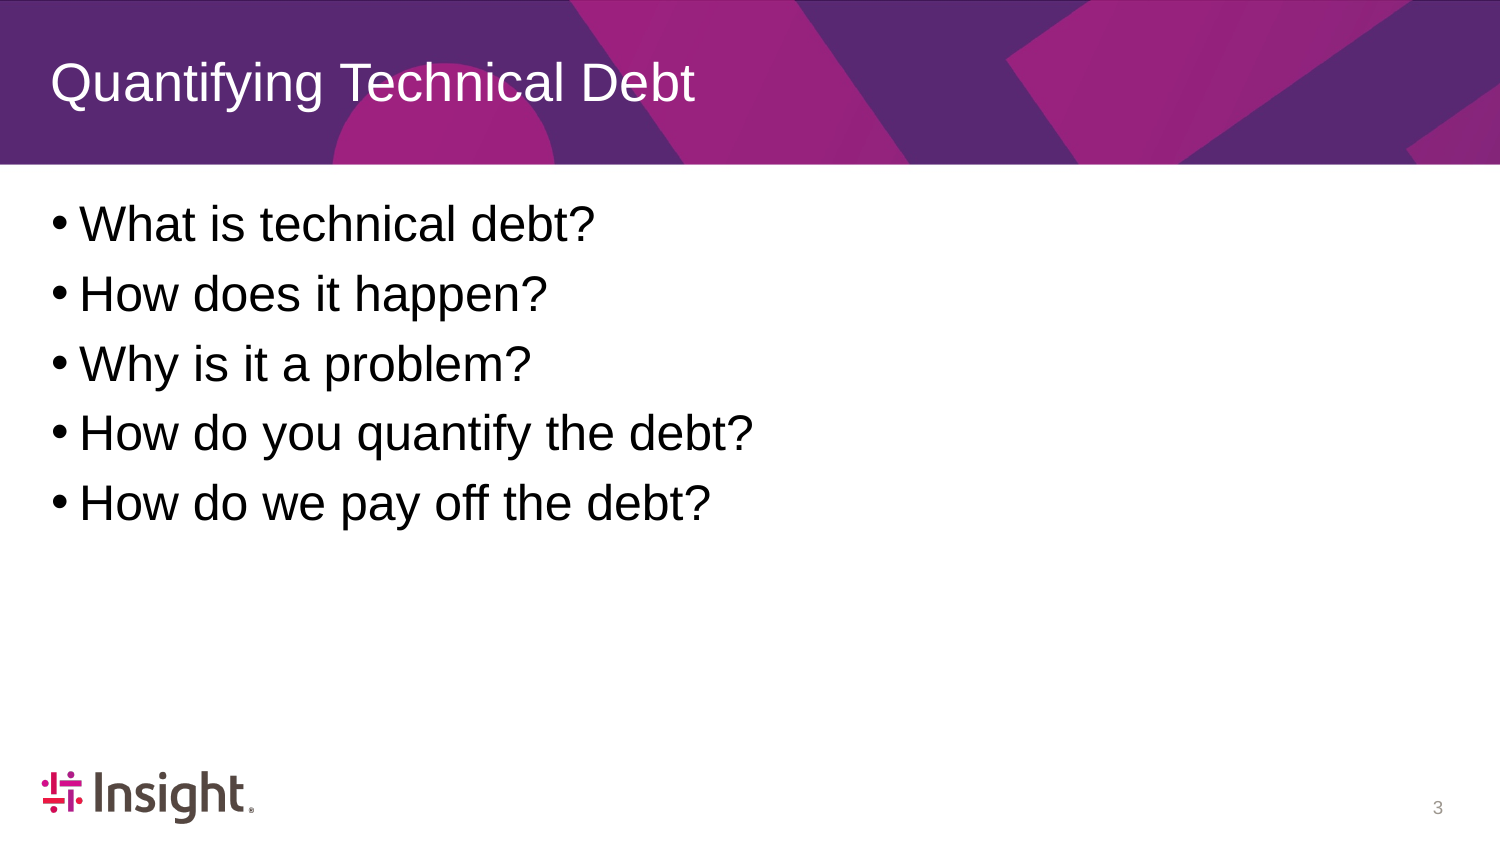

# Quantifying Technical Debt
What is technical debt?
How does it happen?
Why is it a problem?
How do you quantify the debt?
How do we pay off the debt?